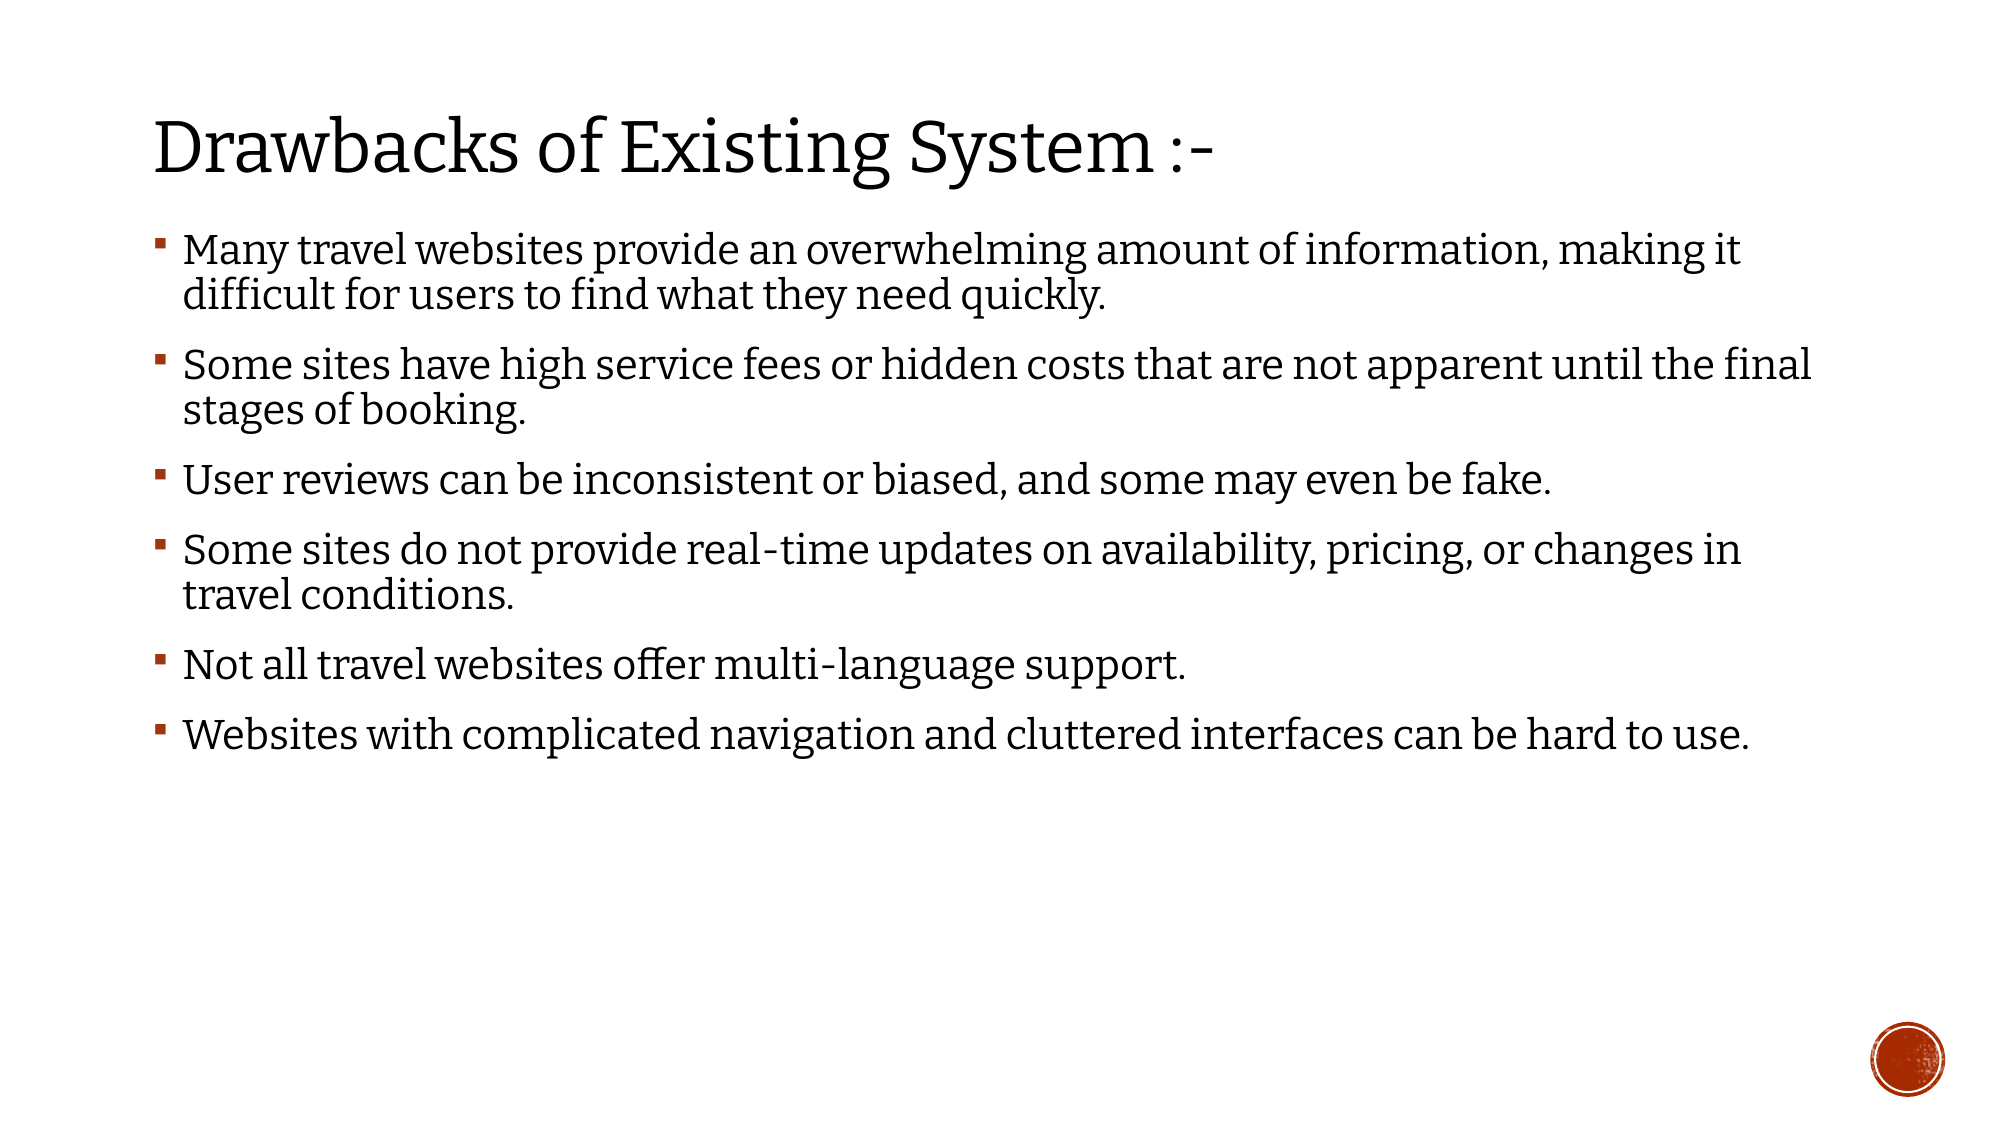

Drawbacks of Existing System :-
Many travel websites provide an overwhelming amount of information, making it difficult for users to find what they need quickly.
Some sites have high service fees or hidden costs that are not apparent until the final stages of booking.
User reviews can be inconsistent or biased, and some may even be fake.
Some sites do not provide real-time updates on availability, pricing, or changes in travel conditions.
Not all travel websites offer multi-language support.
Websites with complicated navigation and cluttered interfaces can be hard to use.